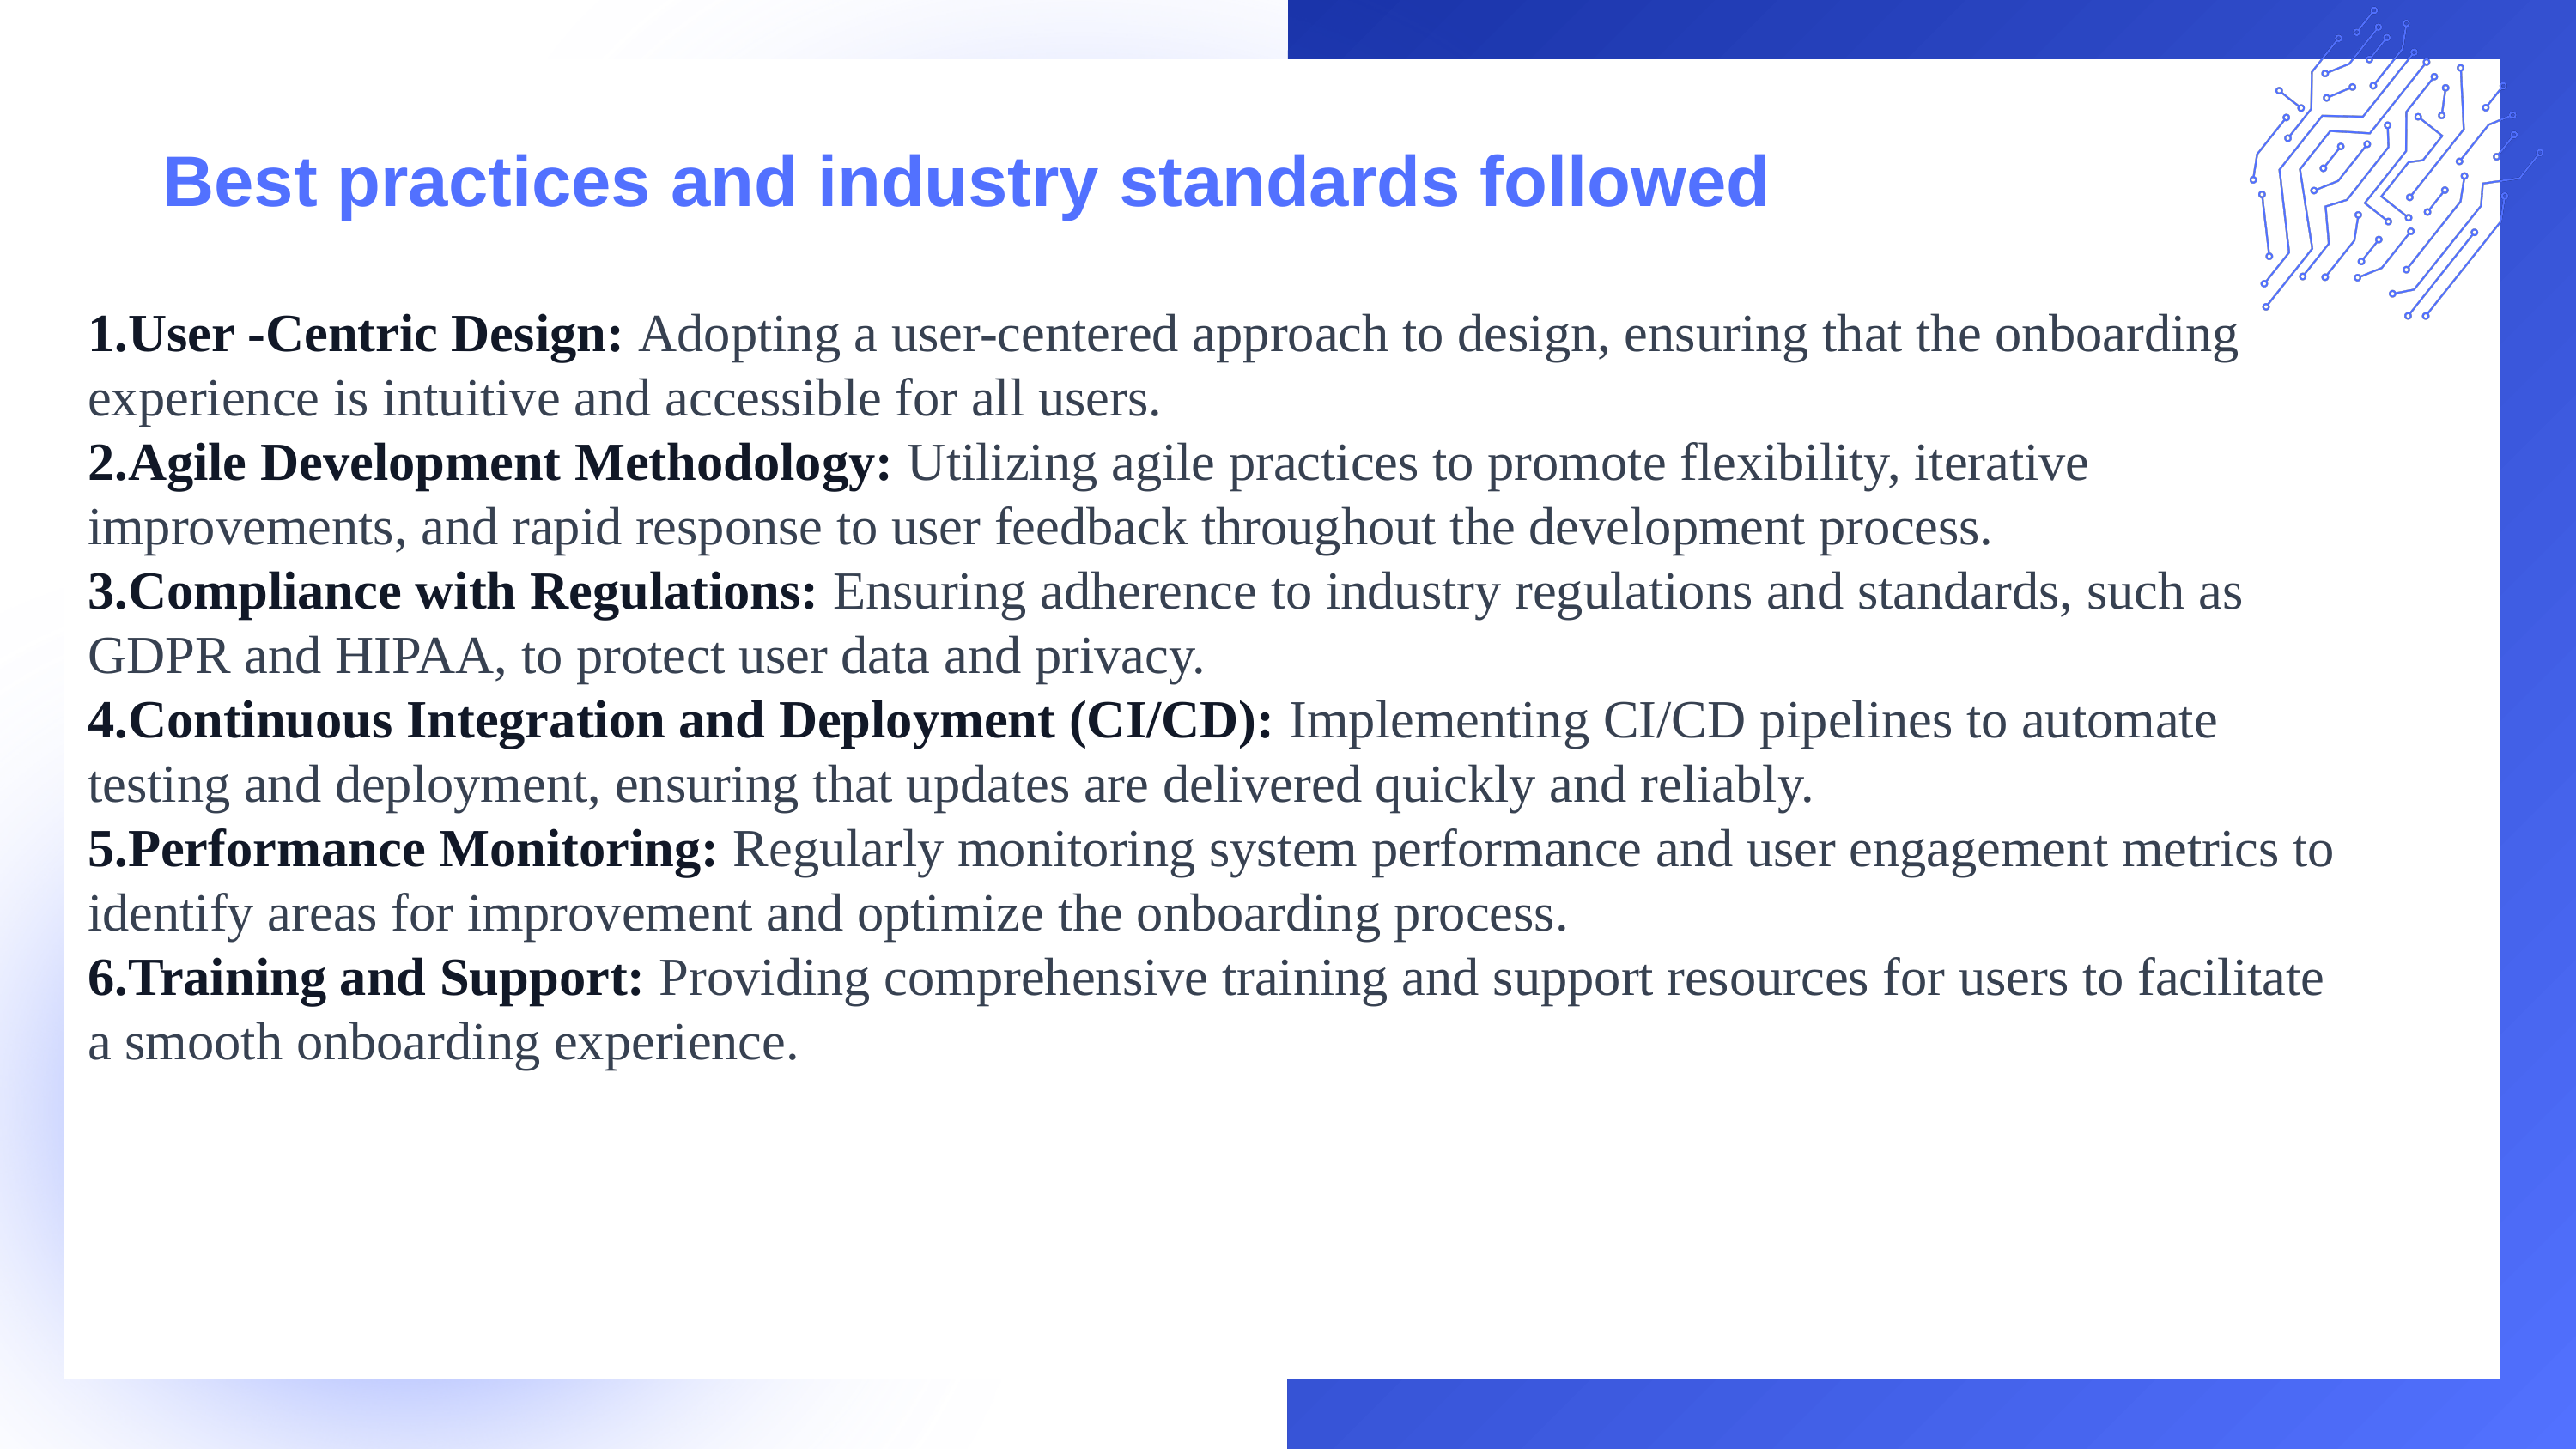

Best practices and industry standards followed
User -Centric Design: Adopting a user-centered approach to design, ensuring that the onboarding experience is intuitive and accessible for all users.
Agile Development Methodology: Utilizing agile practices to promote flexibility, iterative improvements, and rapid response to user feedback throughout the development process.
Compliance with Regulations: Ensuring adherence to industry regulations and standards, such as GDPR and HIPAA, to protect user data and privacy.
Continuous Integration and Deployment (CI/CD): Implementing CI/CD pipelines to automate testing and deployment, ensuring that updates are delivered quickly and reliably.
Performance Monitoring: Regularly monitoring system performance and user engagement metrics to identify areas for improvement and optimize the onboarding process.
Training and Support: Providing comprehensive training and support resources for users to facilitate a smooth onboarding experience.